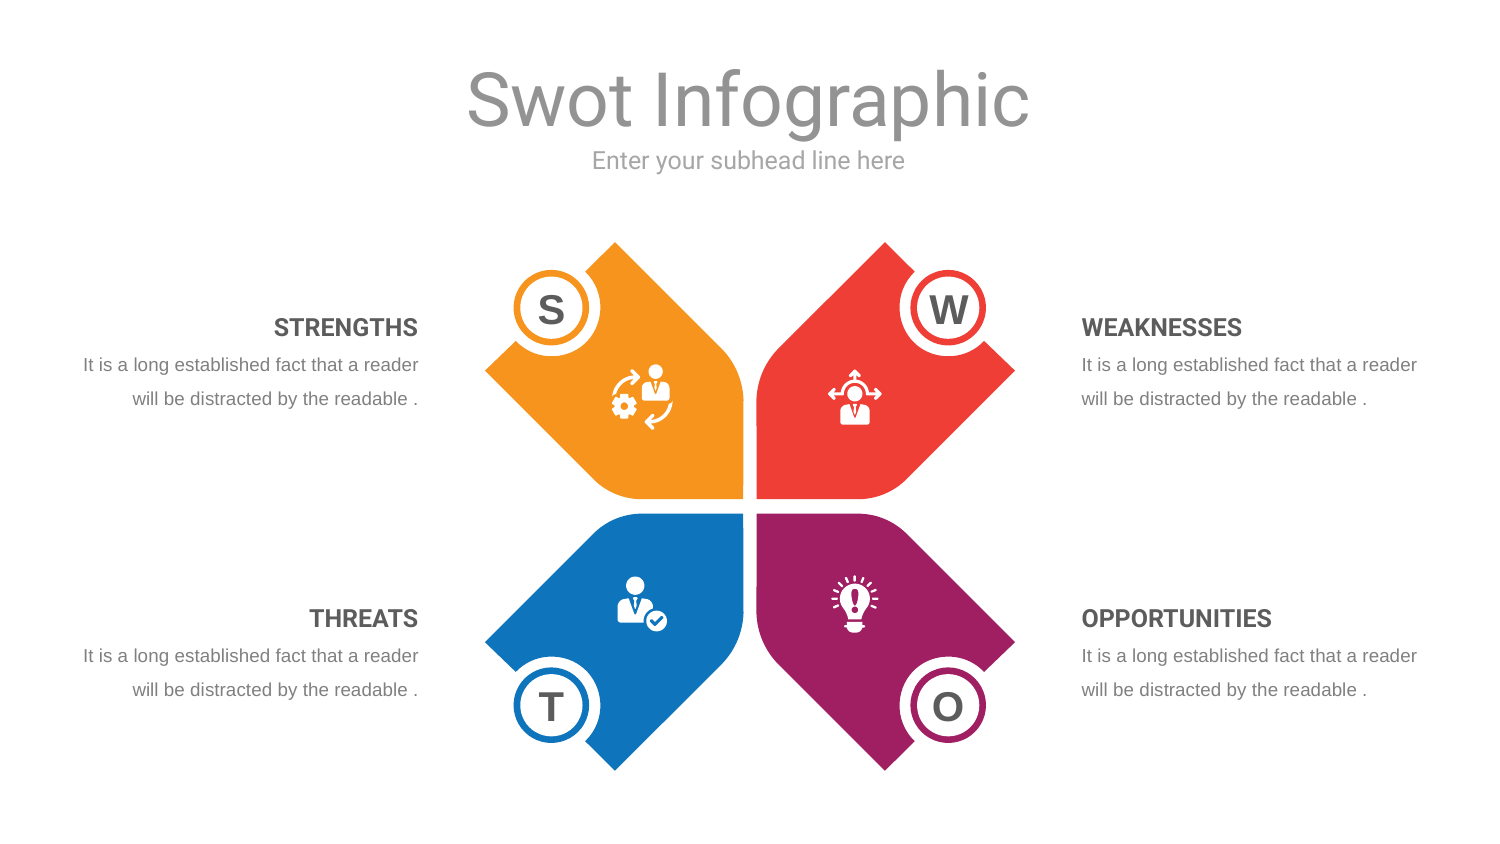

# Swot Infographic
Enter your subhead line here

S
W

T
O
STRENGTHS
It is a long established fact that a reader will be distracted by the readable .
WEAKNESSES
It is a long established fact that a reader will be distracted by the readable .

THREATS
It is a long established fact that a reader will be distracted by the readable .
OPPORTUNITIES
It is a long established fact that a reader will be distracted by the readable .